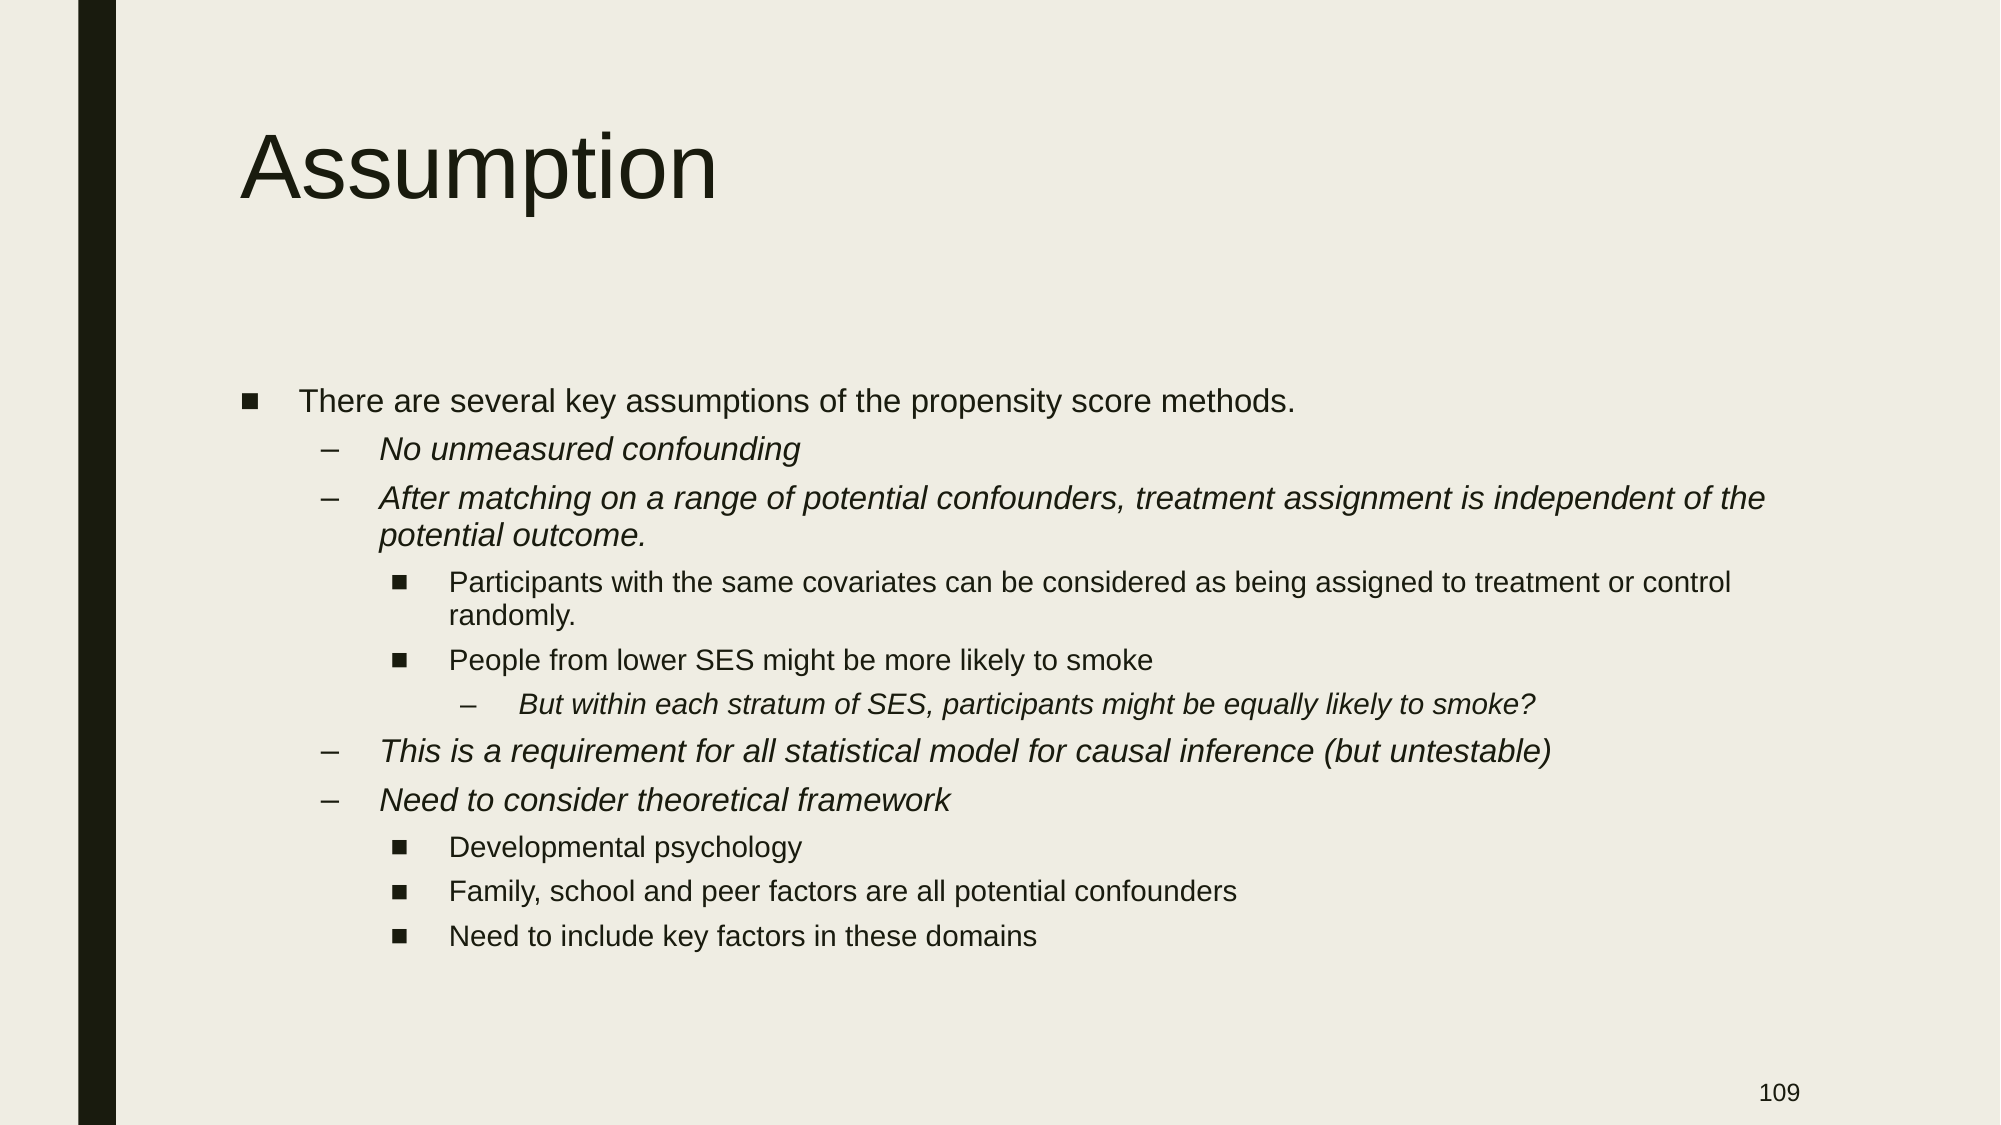

# Assumption
There are several key assumptions of the propensity score methods.
No unmeasured confounding
After matching on a range of potential confounders, treatment assignment is independent of the potential outcome.
Participants with the same covariates can be considered as being assigned to treatment or control randomly.
People from lower SES might be more likely to smoke
But within each stratum of SES, participants might be equally likely to smoke?
This is a requirement for all statistical model for causal inference (but untestable)
Need to consider theoretical framework
Developmental psychology
Family, school and peer factors are all potential confounders
Need to include key factors in these domains

109